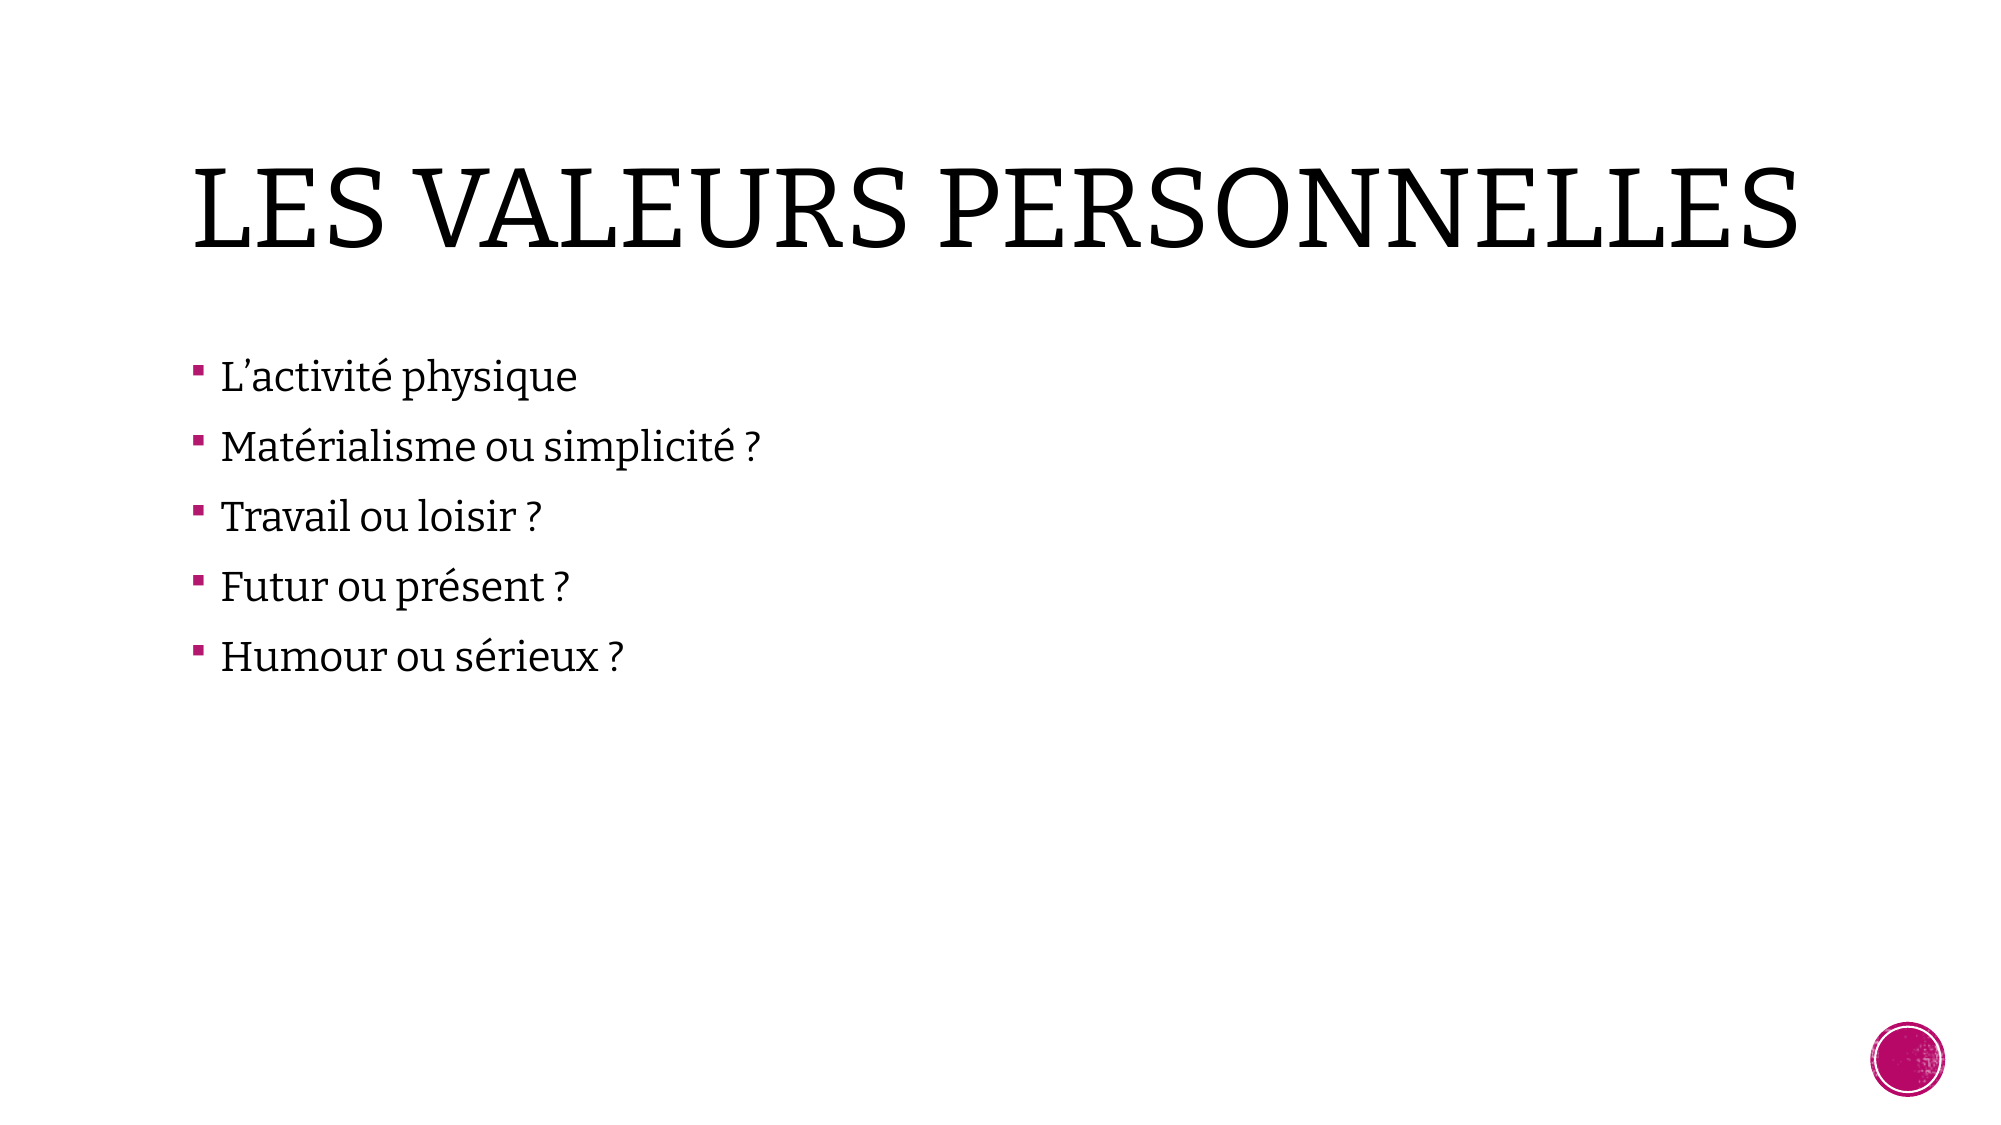

# Les valeurs personnelles
L’activité physique
Matérialisme ou simplicité ?
Travail ou loisir ?
Futur ou présent ?
Humour ou sérieux ?